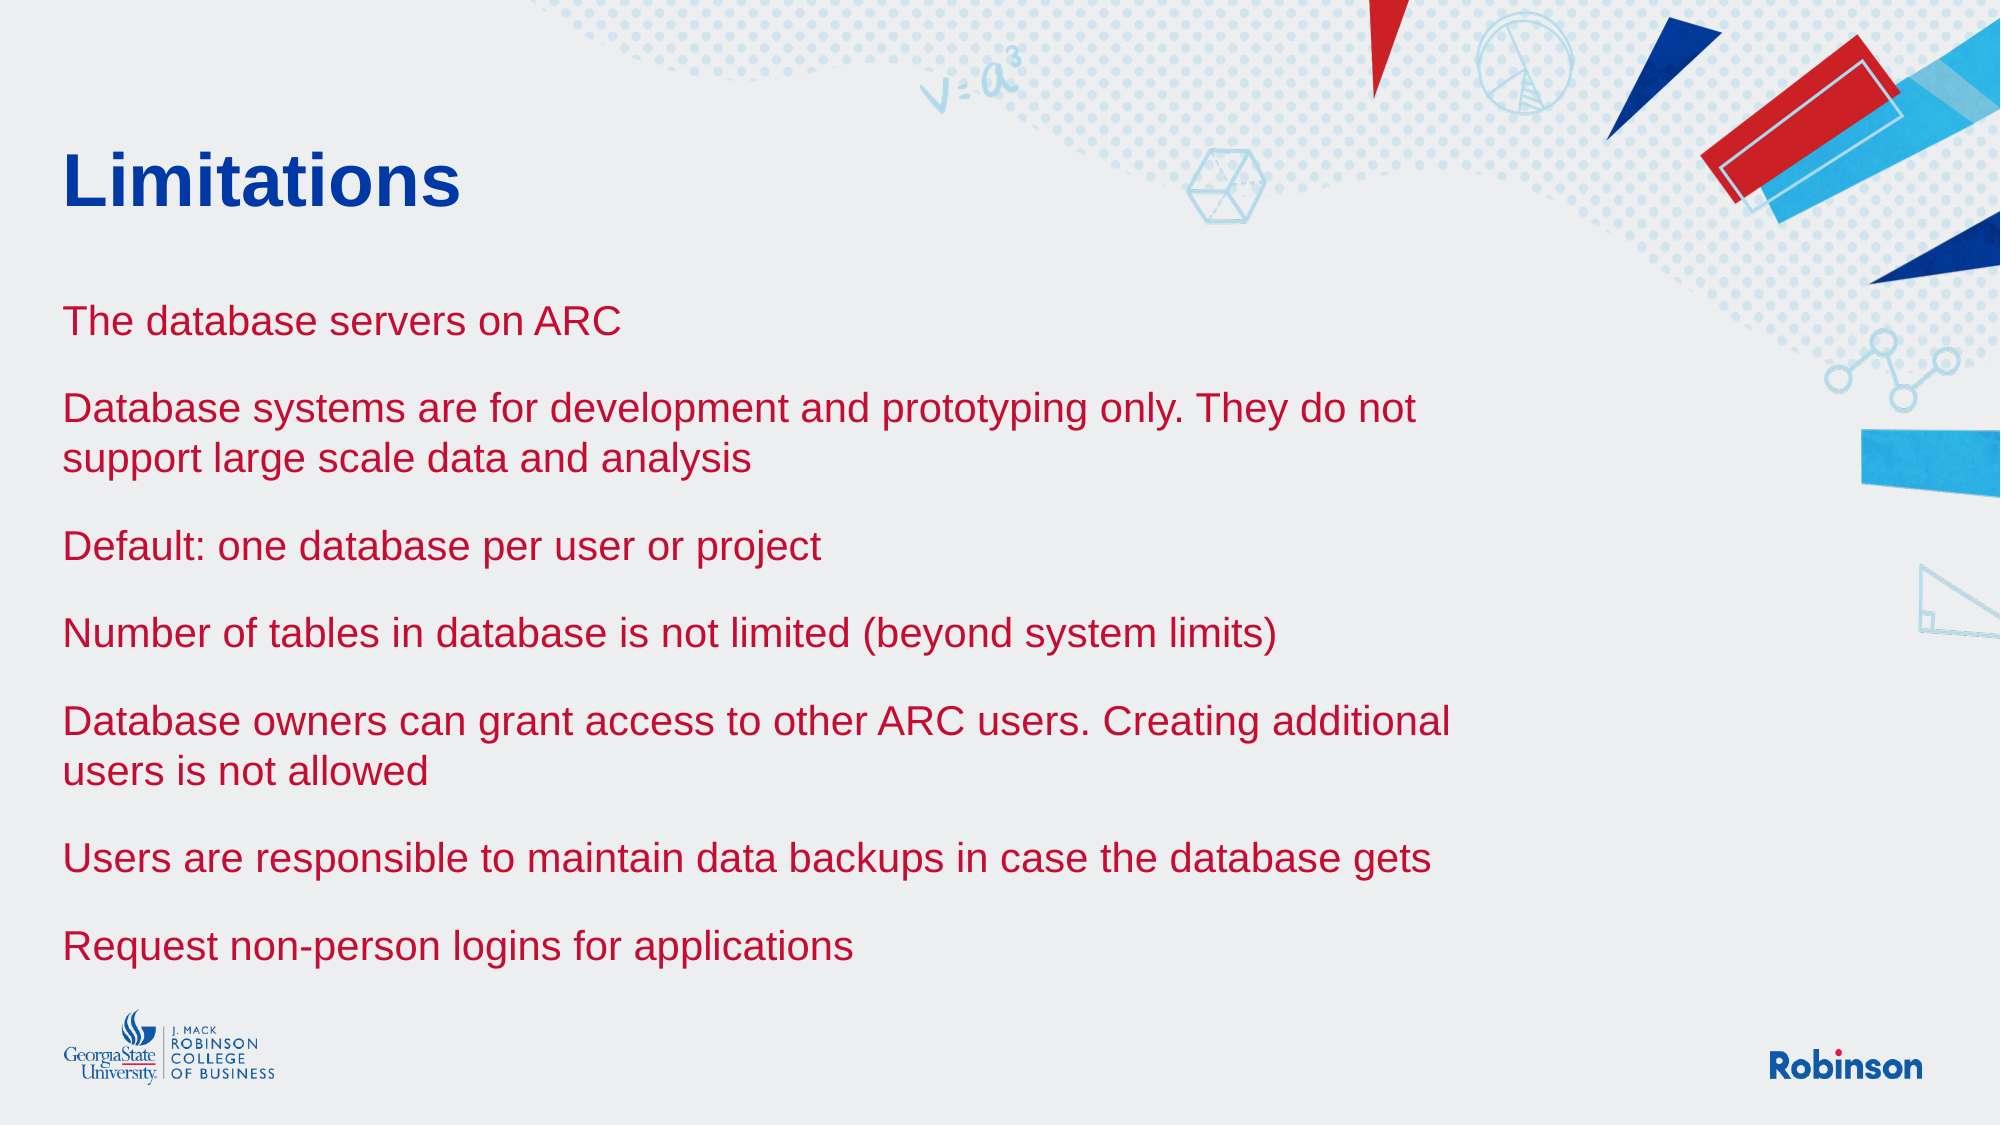

# Limitations
The database servers on ARC
Database systems are for development and prototyping only. They do not support large scale data and analysis
Default: one database per user or project
Number of tables in database is not limited (beyond system limits)
Database owners can grant access to other ARC users. Creating additional users is not allowed
Users are responsible to maintain data backups in case the database gets
Request non-person logins for applications